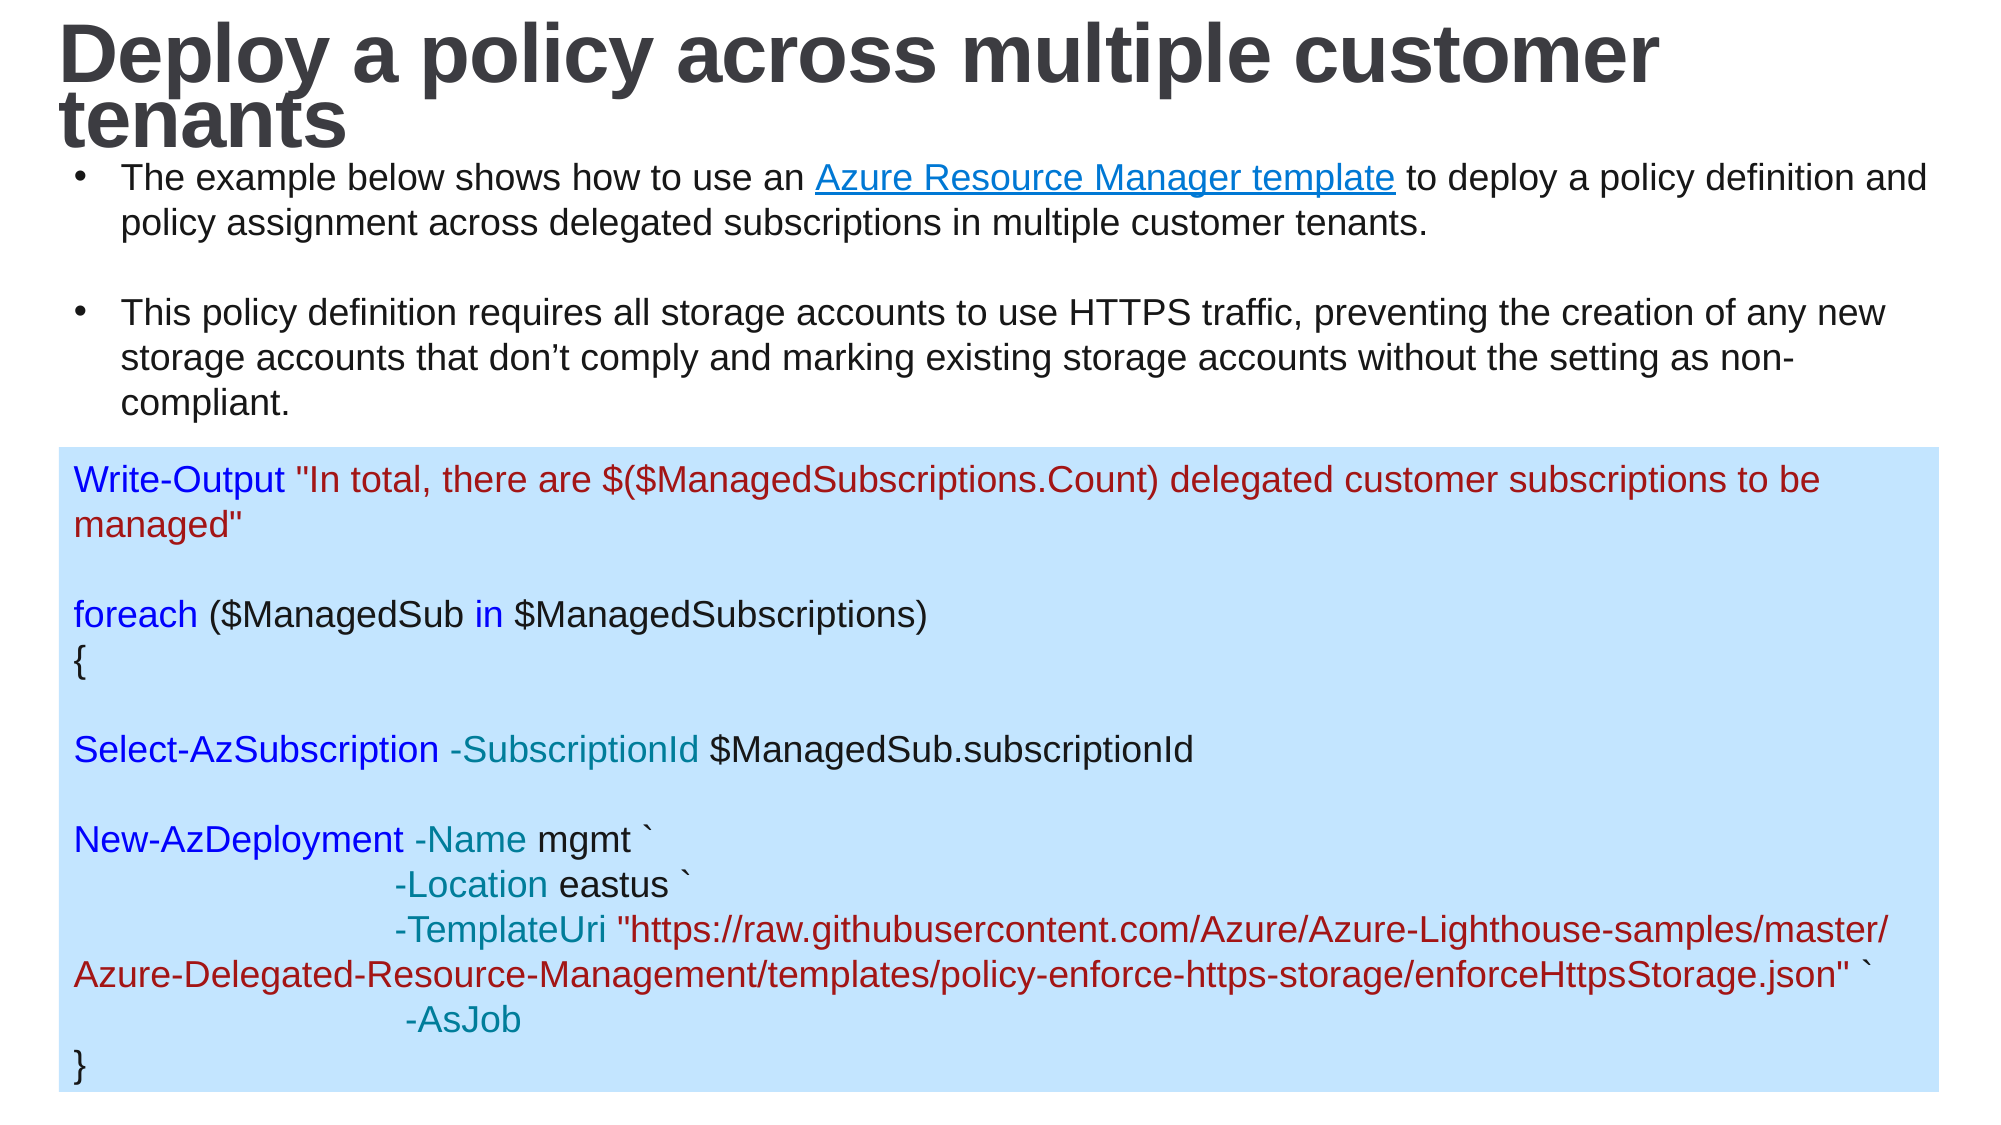

# Deploy a policy across multiple customer tenants
The example below shows how to use an Azure Resource Manager template to deploy a policy definition and policy assignment across delegated subscriptions in multiple customer tenants.

This policy definition requires all storage accounts to use HTTPS traffic, preventing the creation of any new storage accounts that don’t comply and marking existing storage accounts without the setting as non-compliant.
Write-Output "In total, there are $($ManagedSubscriptions.Count) delegated customer subscriptions to be managed"

foreach ($ManagedSub in $ManagedSubscriptions)
{

Select-AzSubscription -SubscriptionId $ManagedSub.subscriptionId

New-AzDeployment -Name mgmt `
		  -Location eastus `
		  -TemplateUri "https://raw.githubusercontent.com/Azure/Azure-Lighthouse-samples/master/Azure-Delegated-Resource-Management/templates/policy-enforce-https-storage/enforceHttpsStorage.json" `
		   -AsJob
}
© Microsoft Corporation                                                                                  								                                Azure